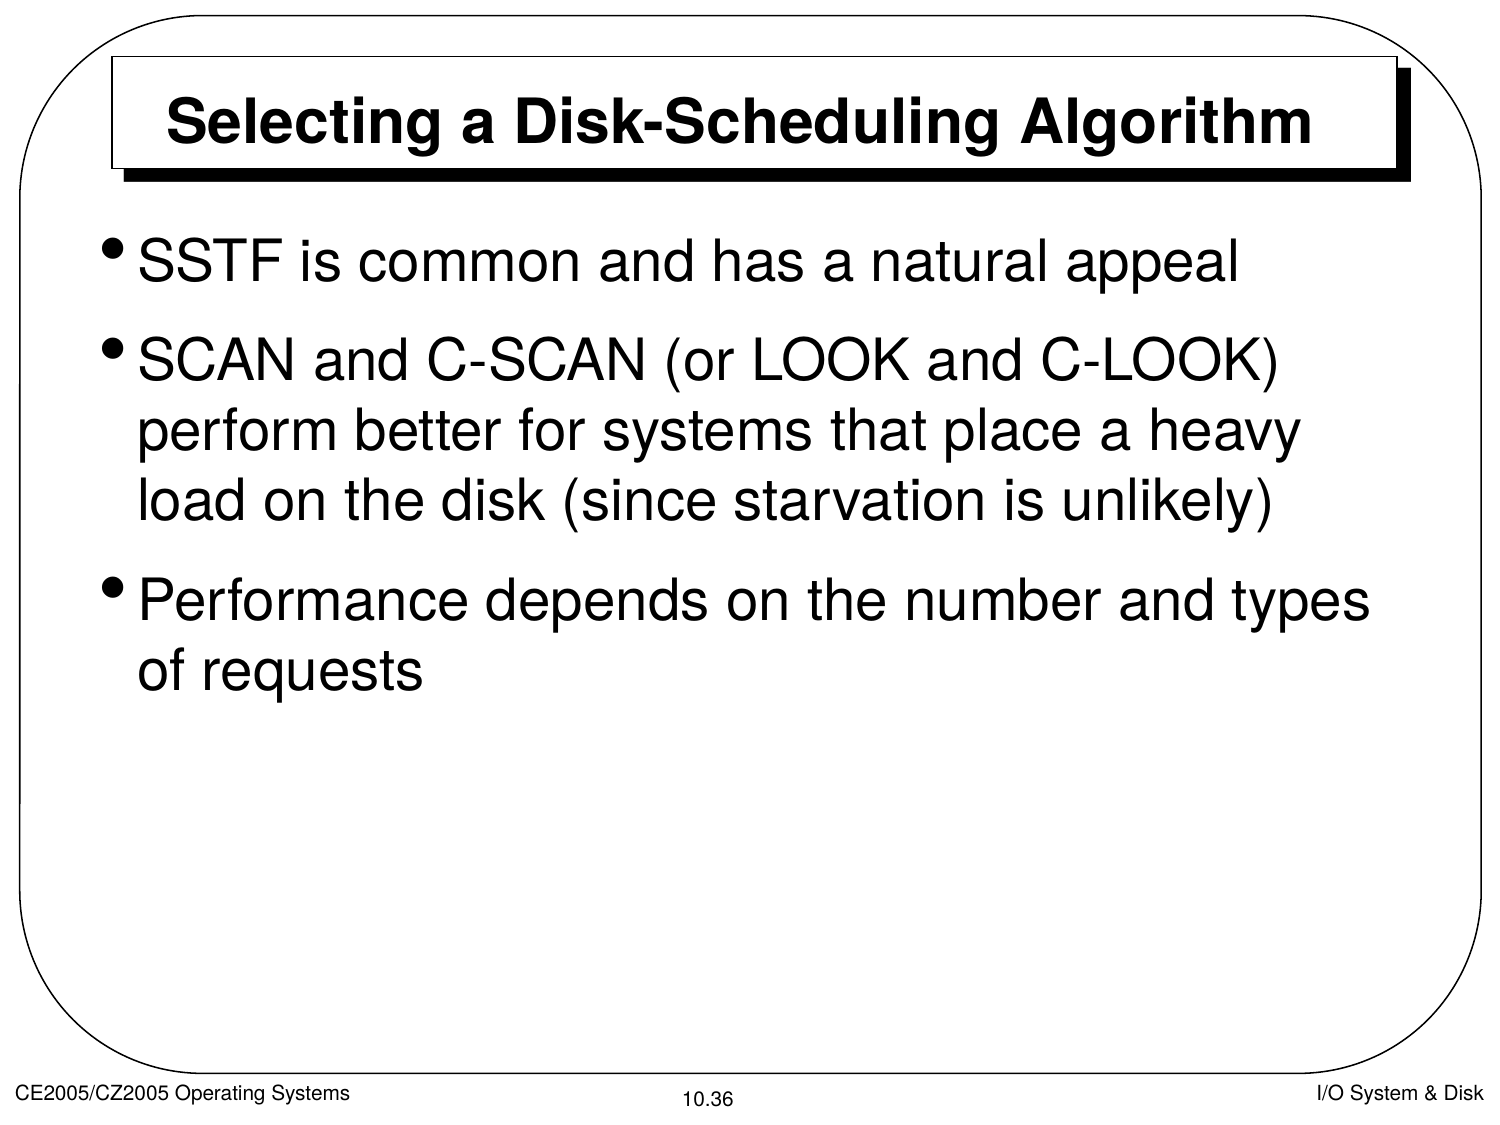

# Selecting a Disk-Scheduling Algorithm
SSTF is common and has a natural appeal
SCAN and C-SCAN (or LOOK and C-LOOK) perform better for systems that place a heavy load on the disk (since starvation is unlikely)
Performance depends on the number and types of requests